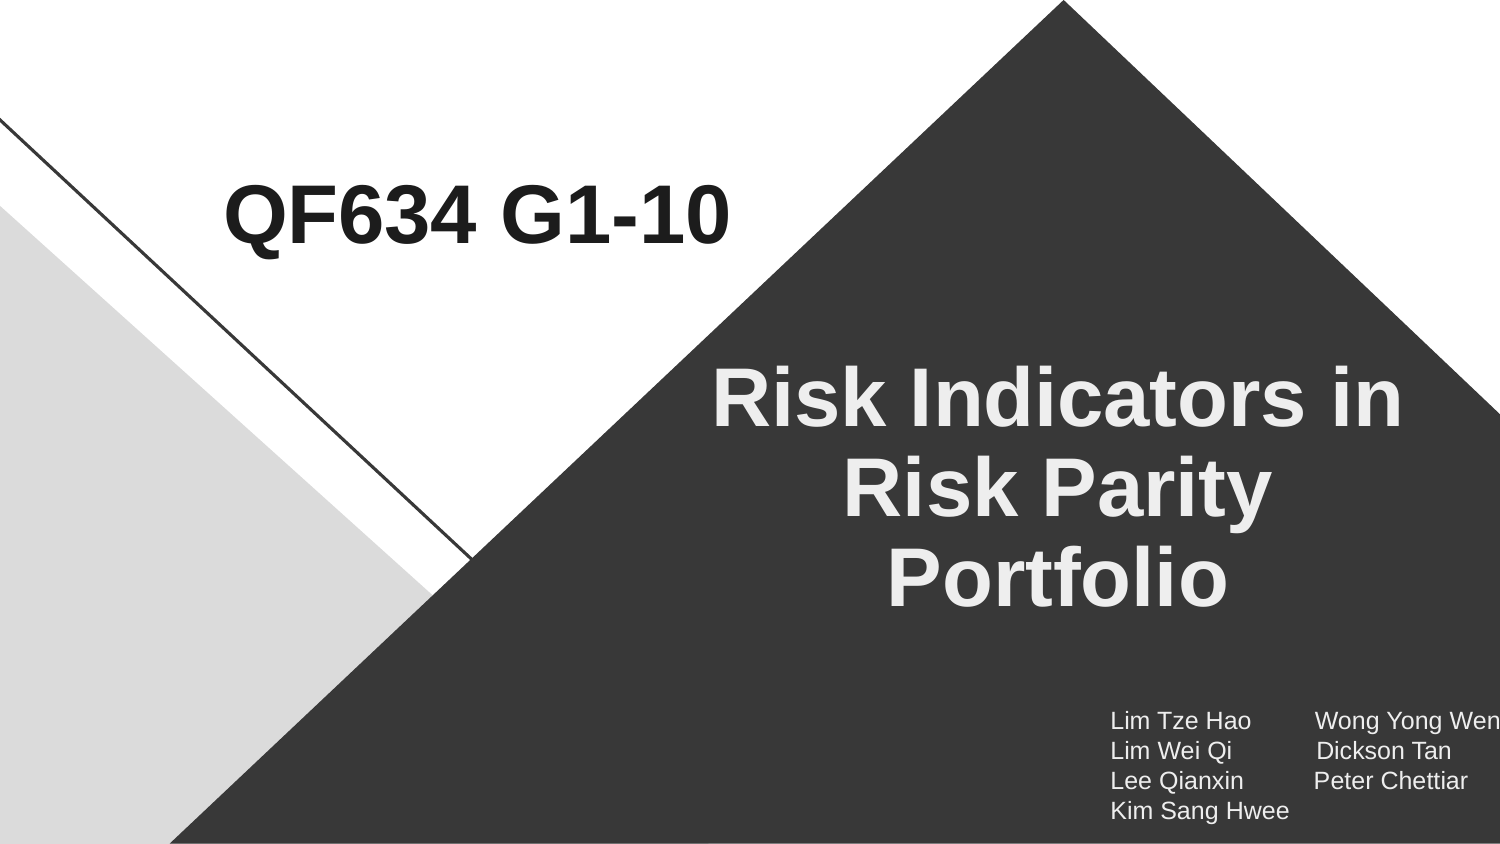

QF634 G1-10
# Risk Indicators in Risk Parity Portfolio
Lim Tze Hao         Wong Yong Wen
Lim Wei Qi            Dickson Tan
Lee Qianxin          Peter Chettiar
Kim Sang Hwee